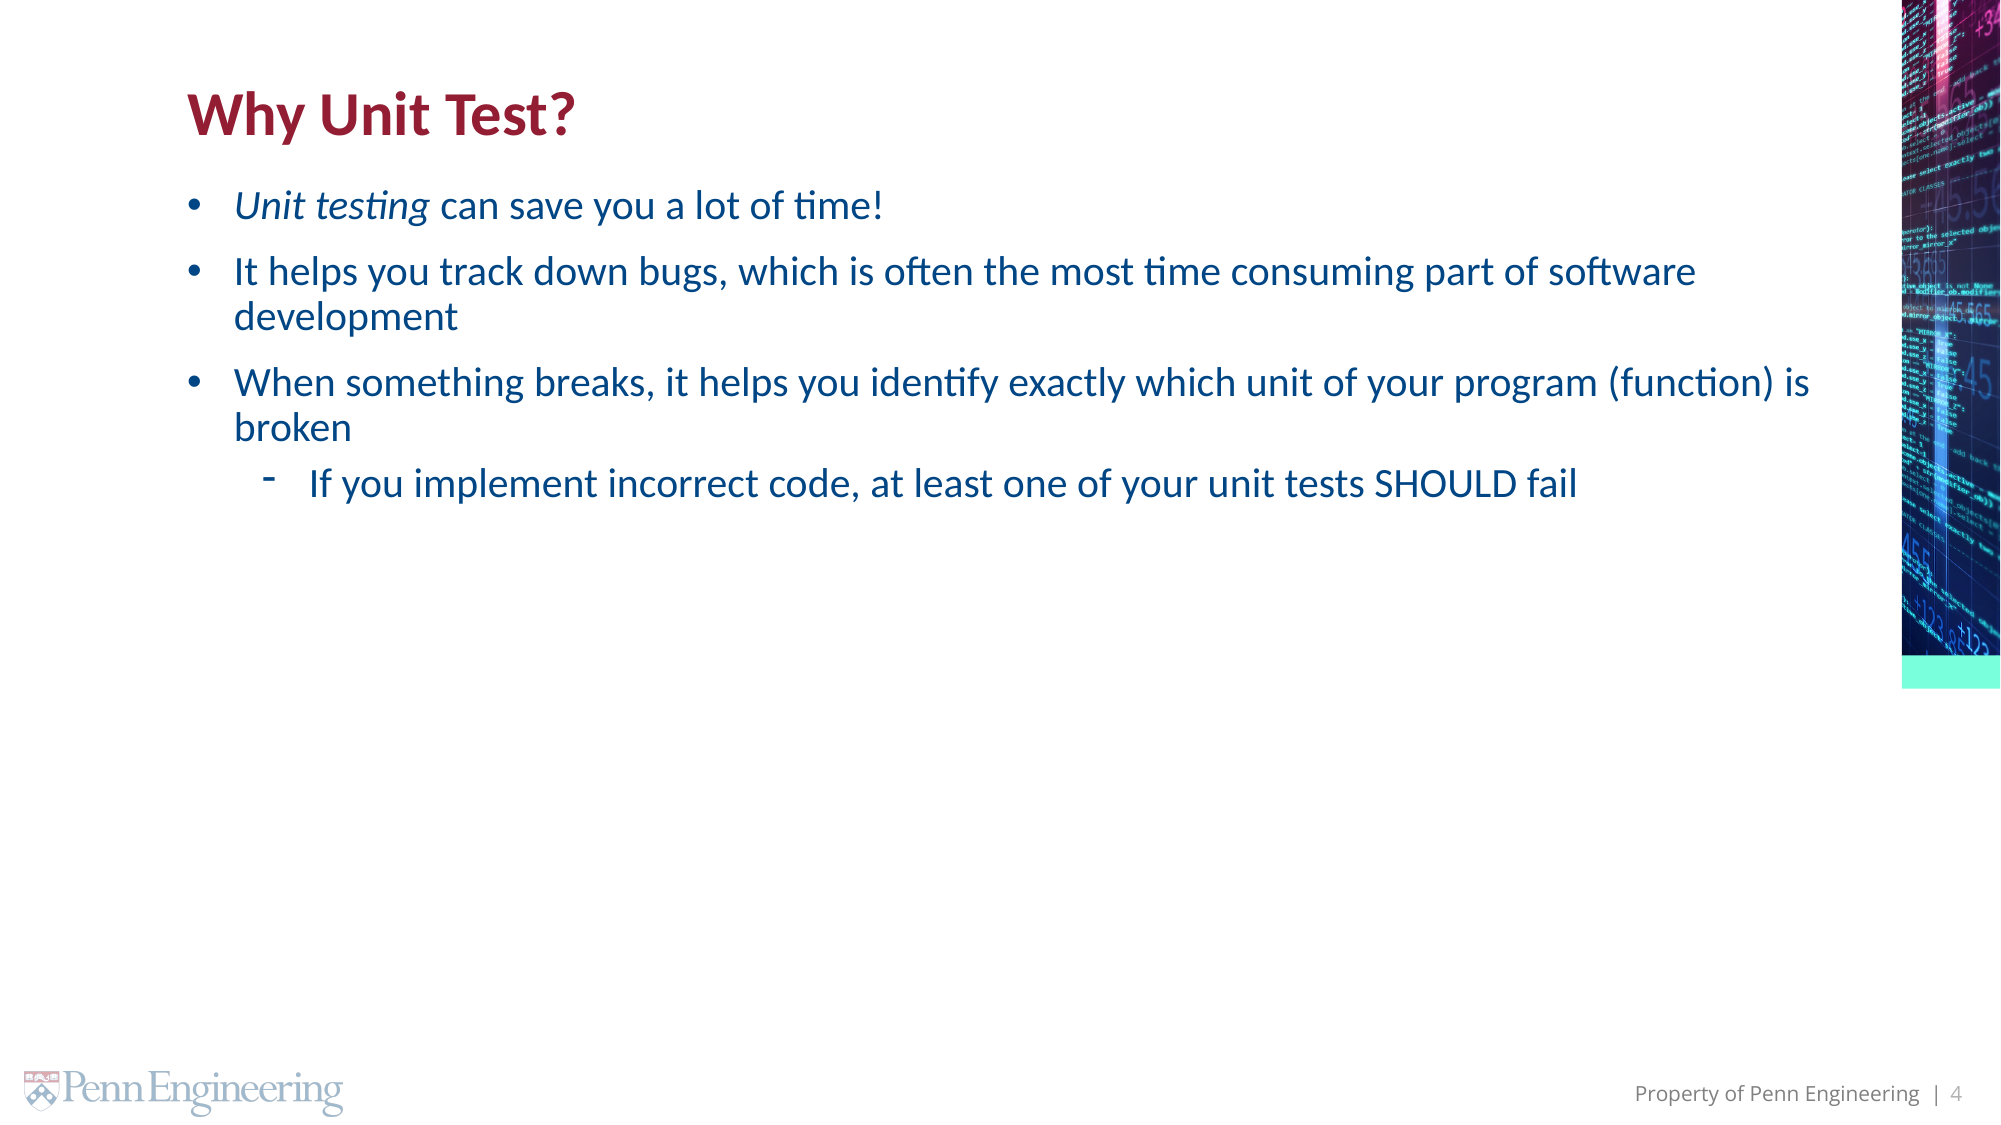

# Why Unit Test?
Unit testing can save you a lot of time!
It helps you track down bugs, which is often the most time consuming part of software development
When something breaks, it helps you identify exactly which unit of your program (function) is broken
If you implement incorrect code, at least one of your unit tests SHOULD fail
4